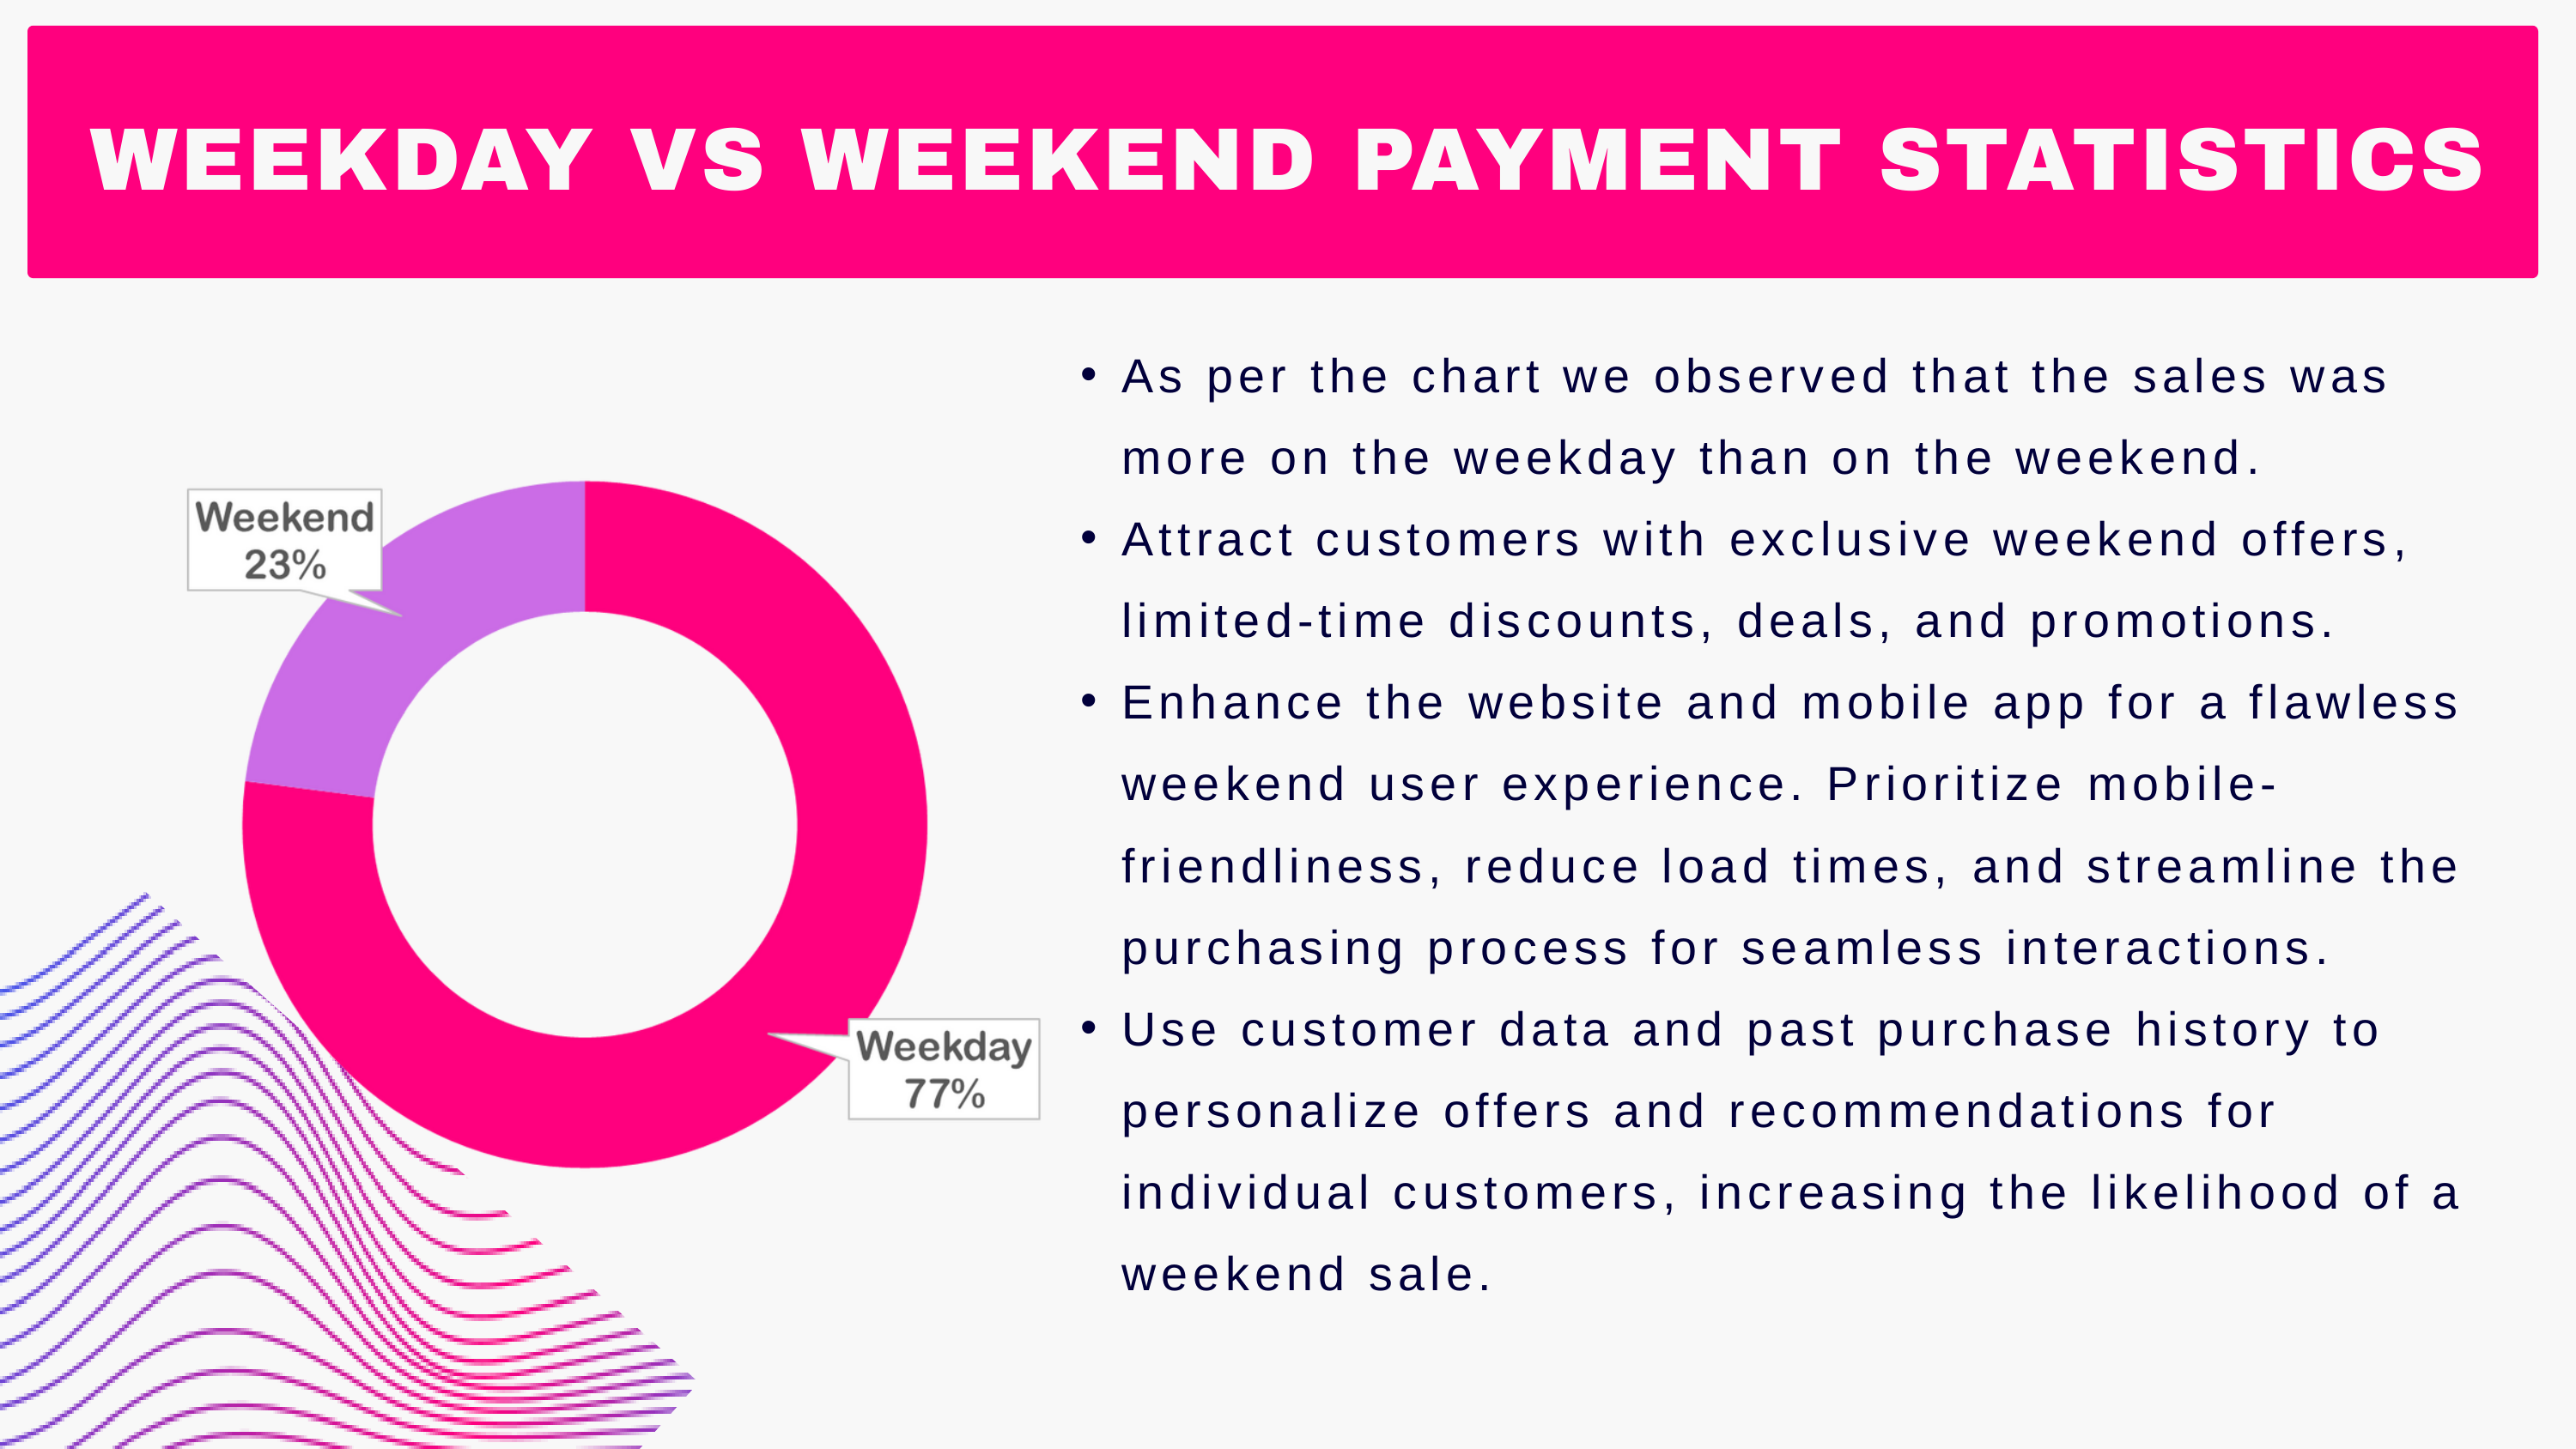

WEEKDAY VS WEEKEND PAYMENT STATISTICS
As per the chart we observed that the sales was more on the weekday than on the weekend.
Attract customers with exclusive weekend offers, limited-time discounts, deals, and promotions.
Enhance the website and mobile app for a flawless weekend user experience. Prioritize mobile-friendliness, reduce load times, and streamline the purchasing process for seamless interactions.
Use customer data and past purchase history to personalize offers and recommendations for individual customers, increasing the likelihood of a weekend sale.